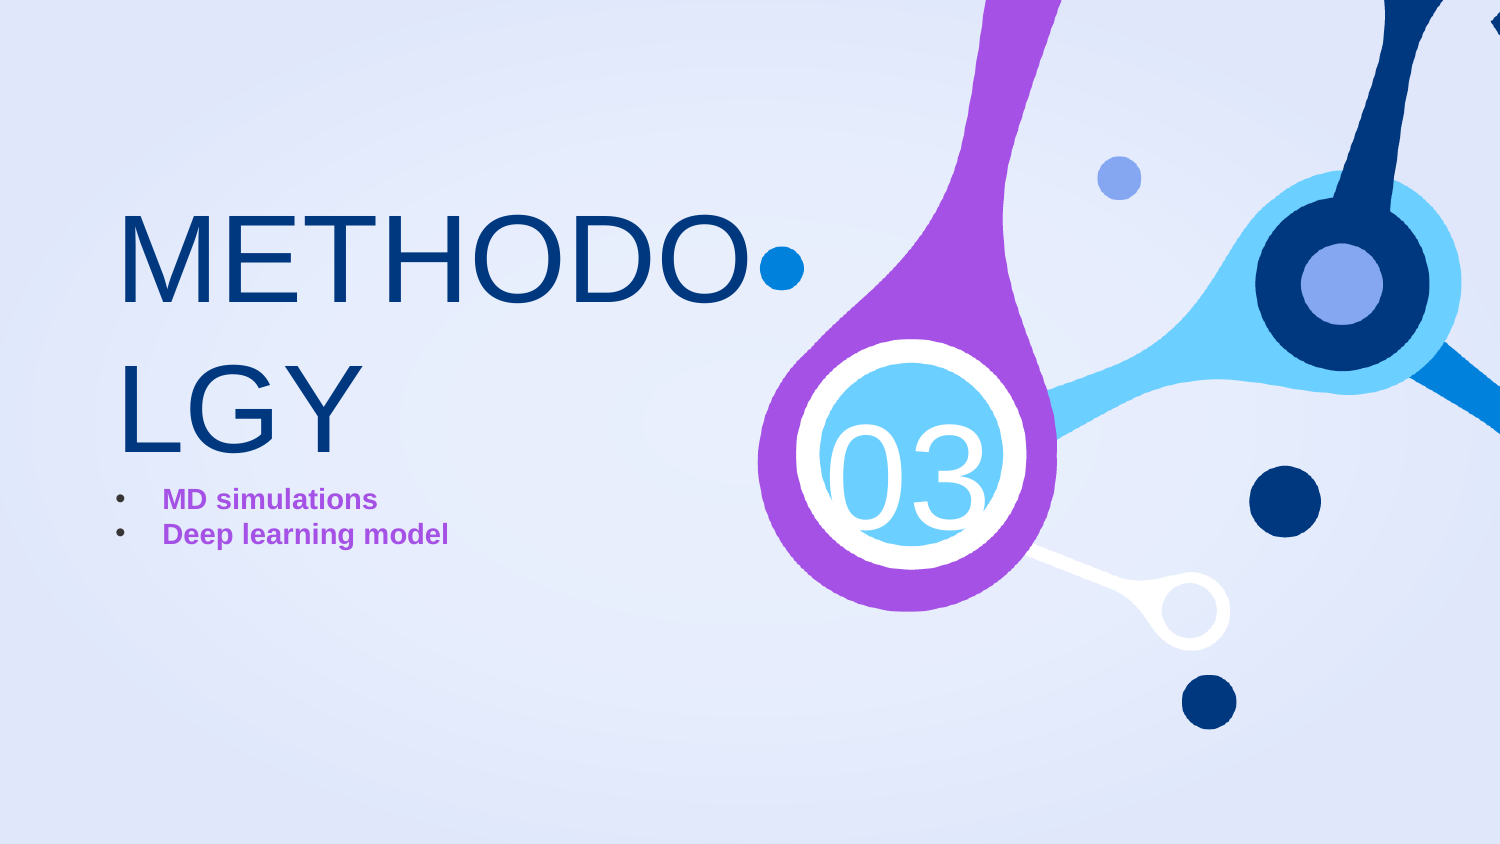

# METHODOLGY
03
MD simulations
Deep learning model